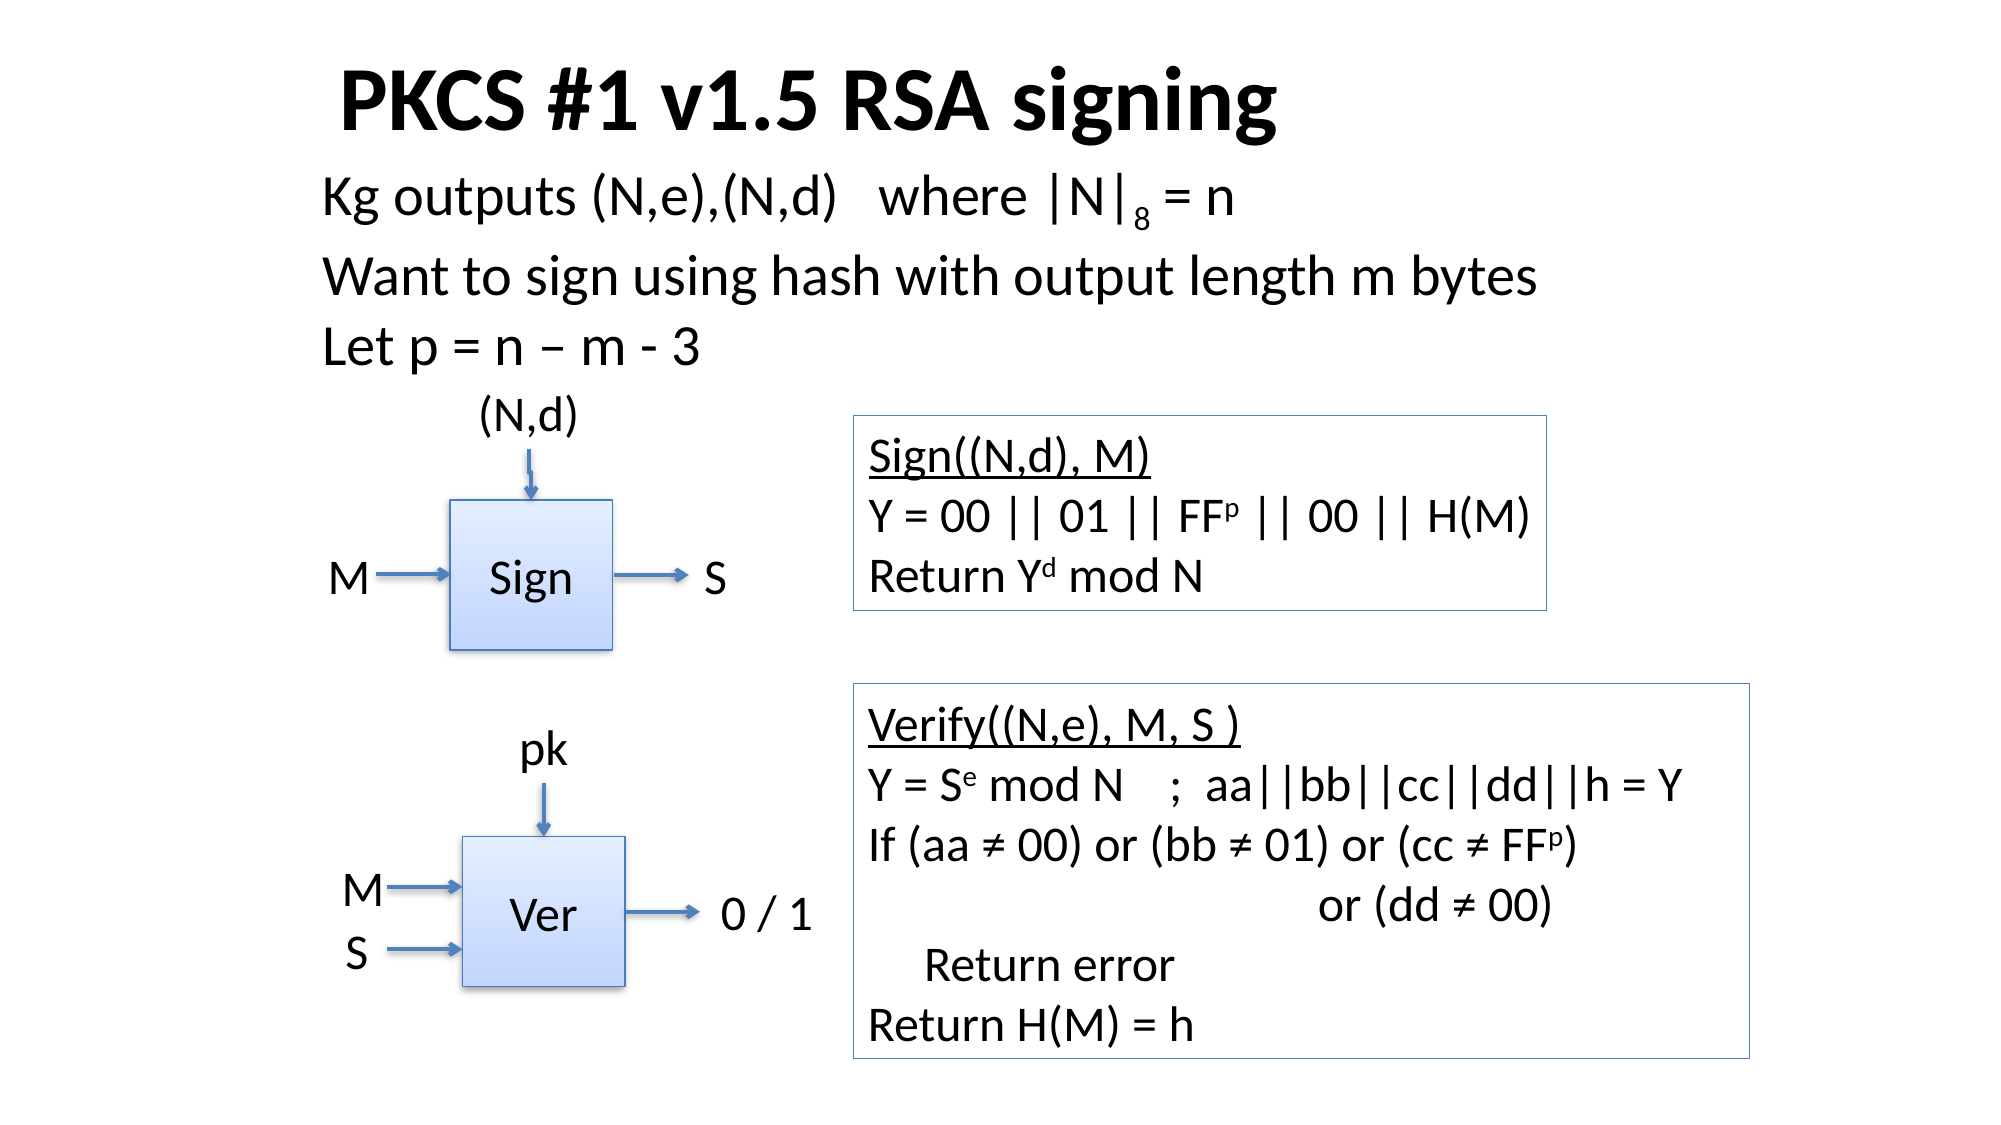

# PKCS #1 v1.5 RSA signing
Kg outputs (N,e),(N,d)   where |N|8 = n
Want to sign using hash with output length m bytes
Let p = n – m - 3
(N,d)
Sign((N,d), M)
Y = 00 || 01 || FFp || 00 || H(M)
Return Yd mod N
Sign
M
S
Verify((N,e), M, S )
Y = Se mod N    ;  aa||bb||cc||dd||h = Y
If (aa ≠ 00) or (bb ≠ 01) or (cc ≠ FFp) 				or (dd ≠ 00)
     Return error
Return H(M) = h
pk
Ver
M
0 / 1
S